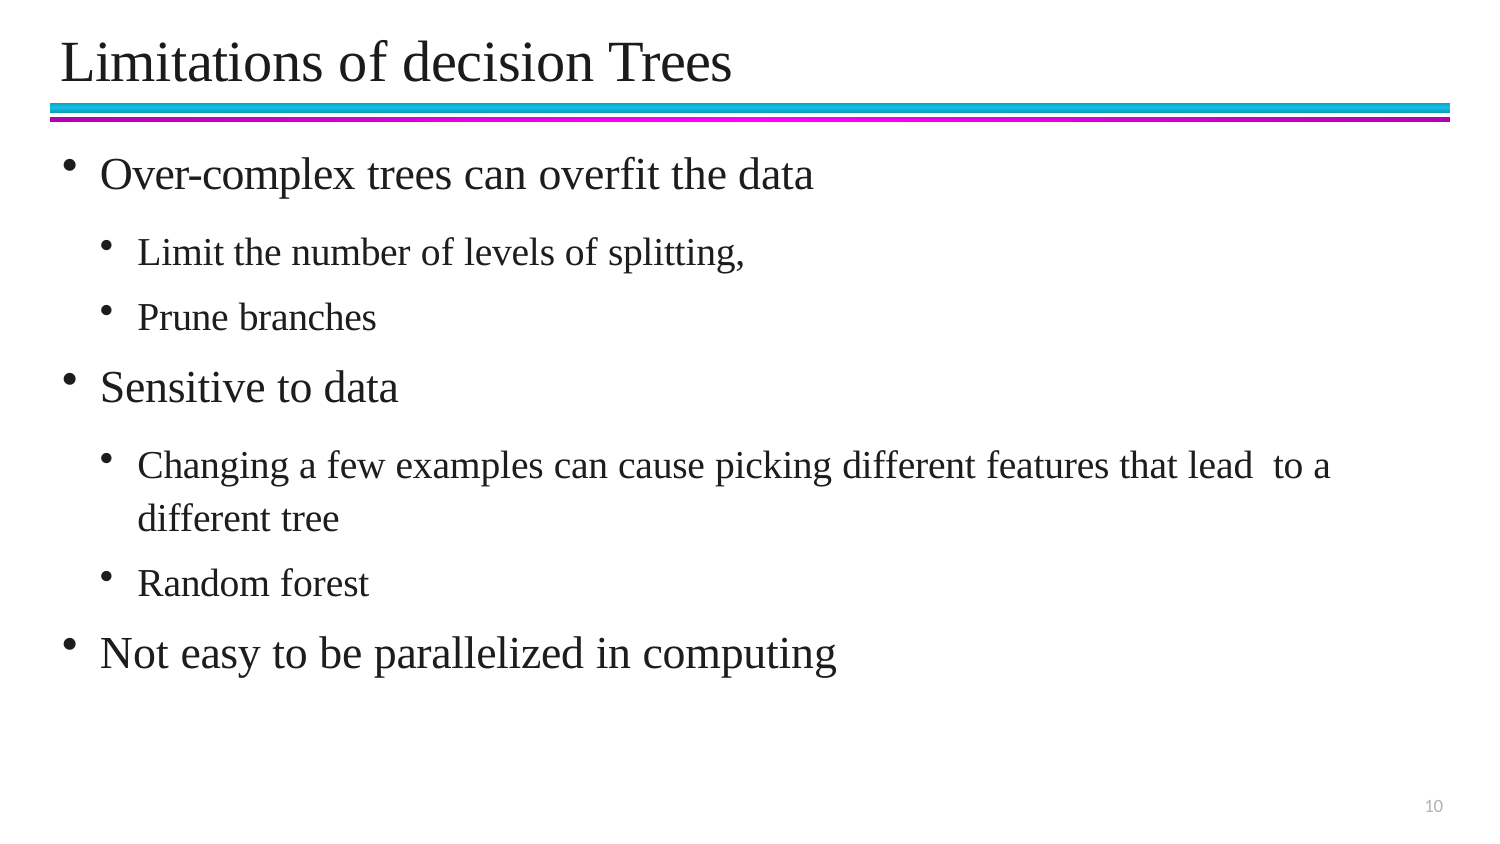

# Limitations of decision Trees
Over-complex trees can overfit the data
Limit the number of levels of splitting,
Prune branches
Sensitive to data
Changing a few examples can cause picking different features that lead  to a different tree
Random forest
Not easy to be parallelized in computing
10